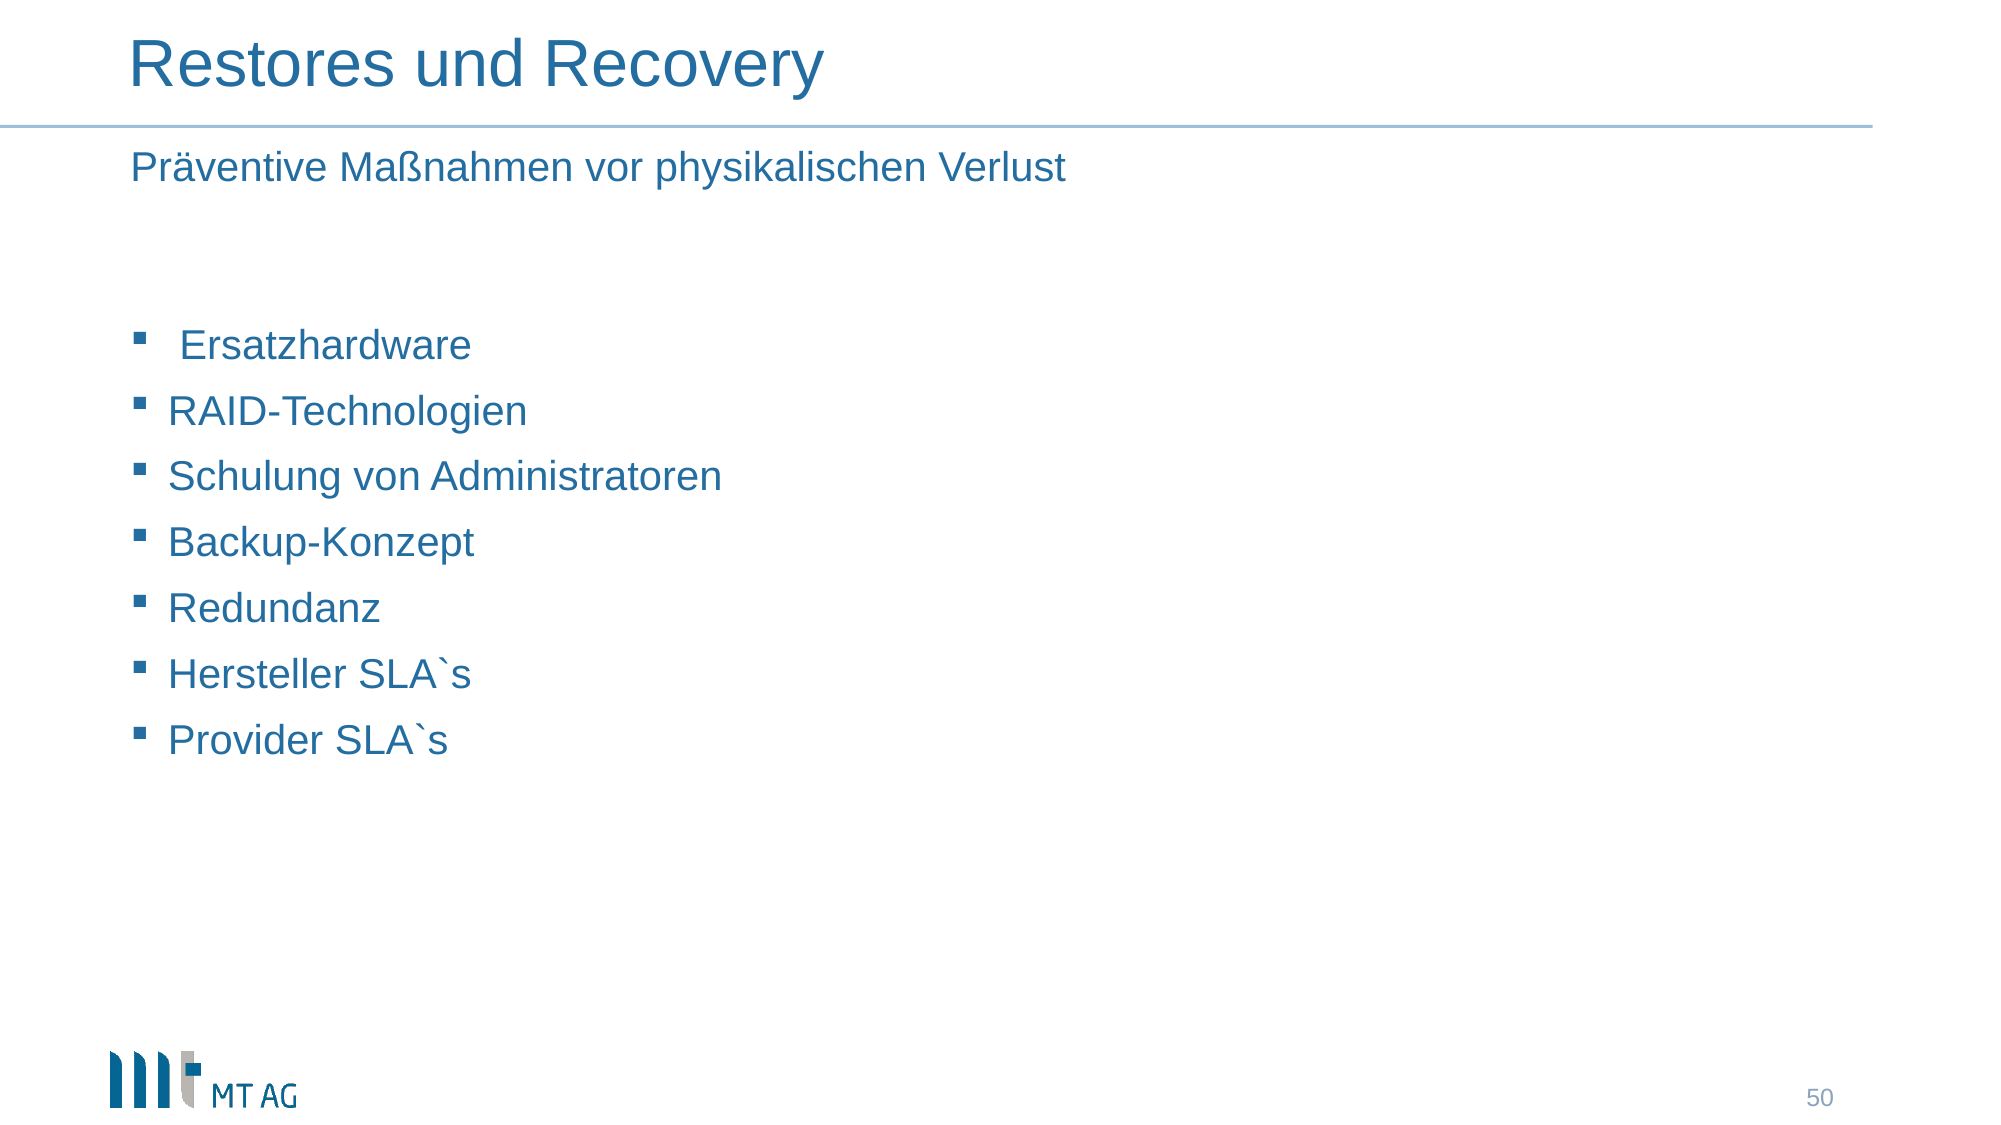

# Restores und Recovery
Präventive Maßnahmen vor physikalischen Verlust

 Ersatzhardware
RAID-Technologien
Schulung von Administratoren
Backup-Konzept
Redundanz
Hersteller SLA`s
Provider SLA`s

50